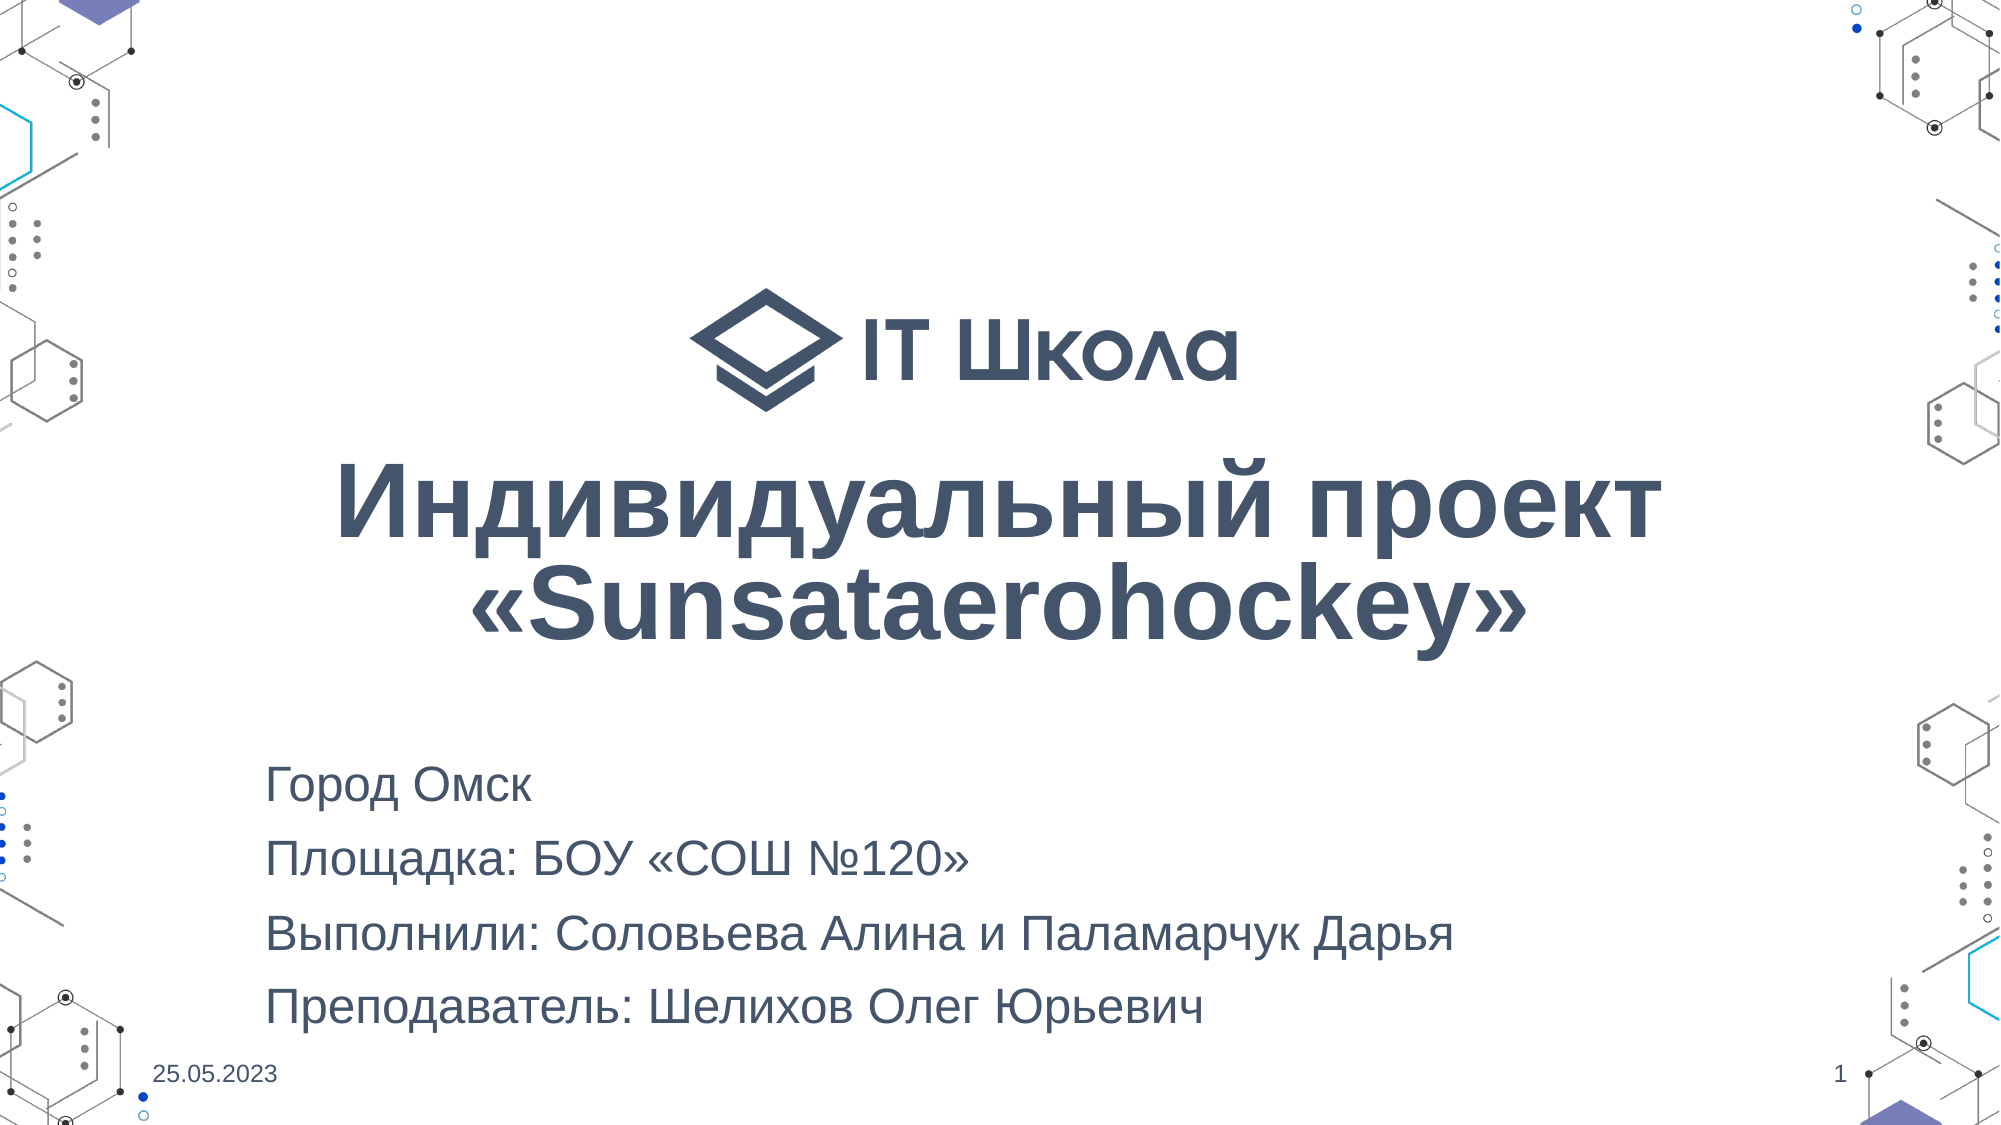

# Индивидуальный проект «Sunsataerohockey»
Город Омск
Площадка: БОУ «СОШ №120»
Выполнили: Соловьева Алина и Паламарчук Дарья
Преподаватель: Шелихов Олег Юрьевич
25.05.2023
1